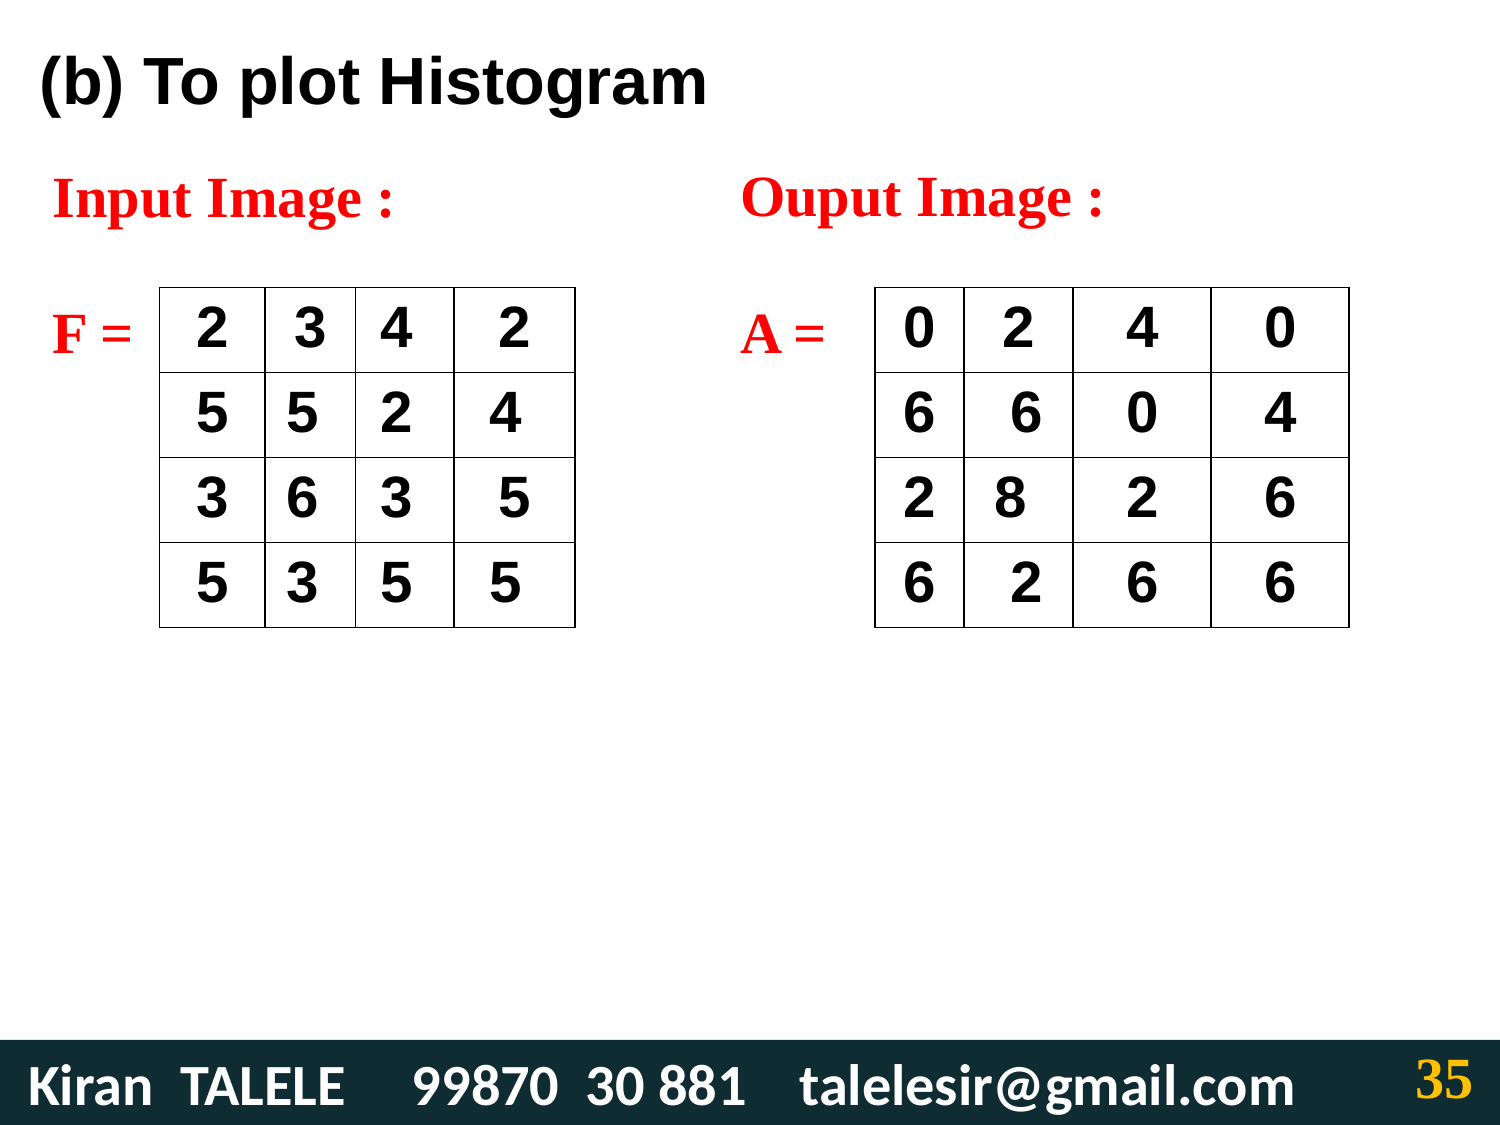

# (b) To plot Histogram
Ouput Image :
Input Image :
F =
| 2 | 3 | 4 | 2 |
| --- | --- | --- | --- |
| 5 | 5 | 2 | 4 |
| 3 | 6 | 3 | 5 |
| 5 | 3 | 5 | 5 |
A =
| 0 | 2 | 4 | 0 |
| --- | --- | --- | --- |
| 6 | 6 | 0 | 4 |
| 2 | 8 | 2 | 6 |
| 6 | 2 | 6 | 6 |
35
 Kiran  TALELE     99870  30 881    talelesir@gmail.com